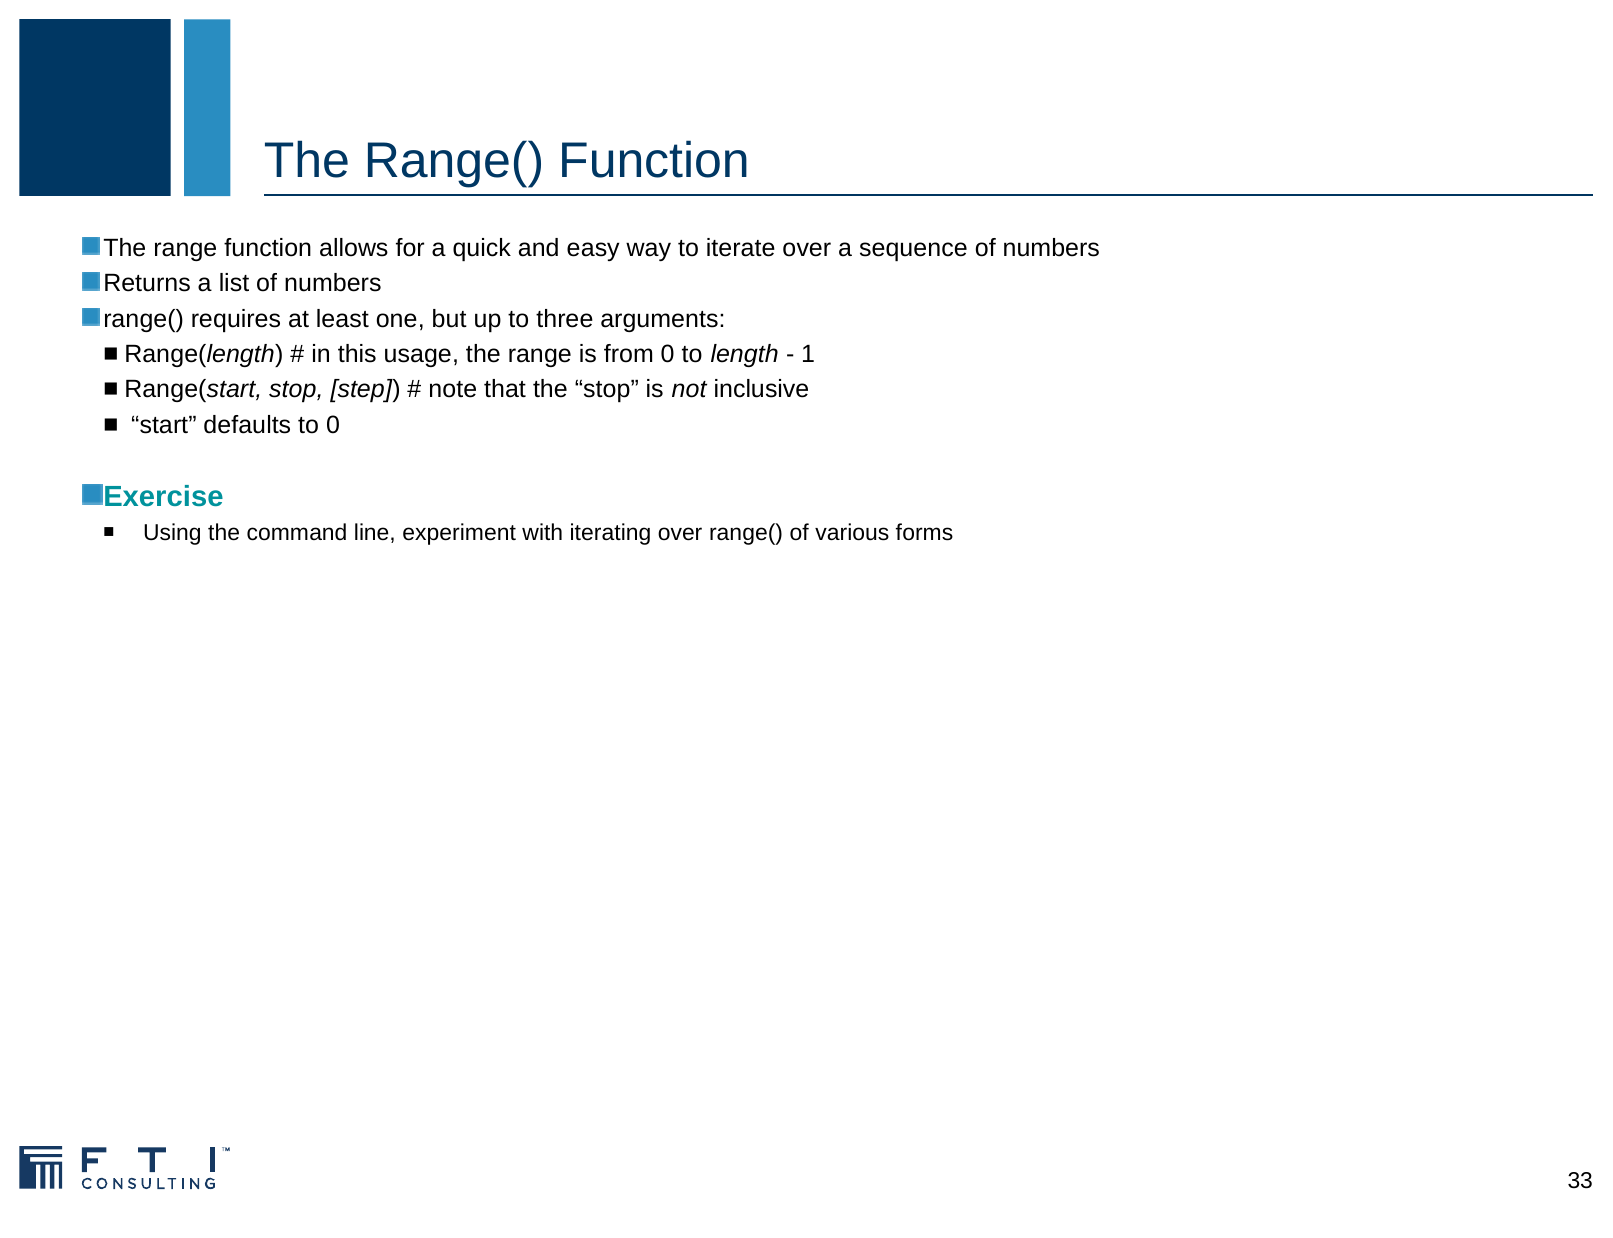

# The Range() Function
The range function allows for a quick and easy way to iterate over a sequence of numbers
Returns a list of numbers
range() requires at least one, but up to three arguments:
Range(length) # in this usage, the range is from 0 to length - 1
Range(start, stop, [step]) # note that the “stop” is not inclusive
 “start” defaults to 0

Exercise
Using the command line, experiment with iterating over range() of various forms

33